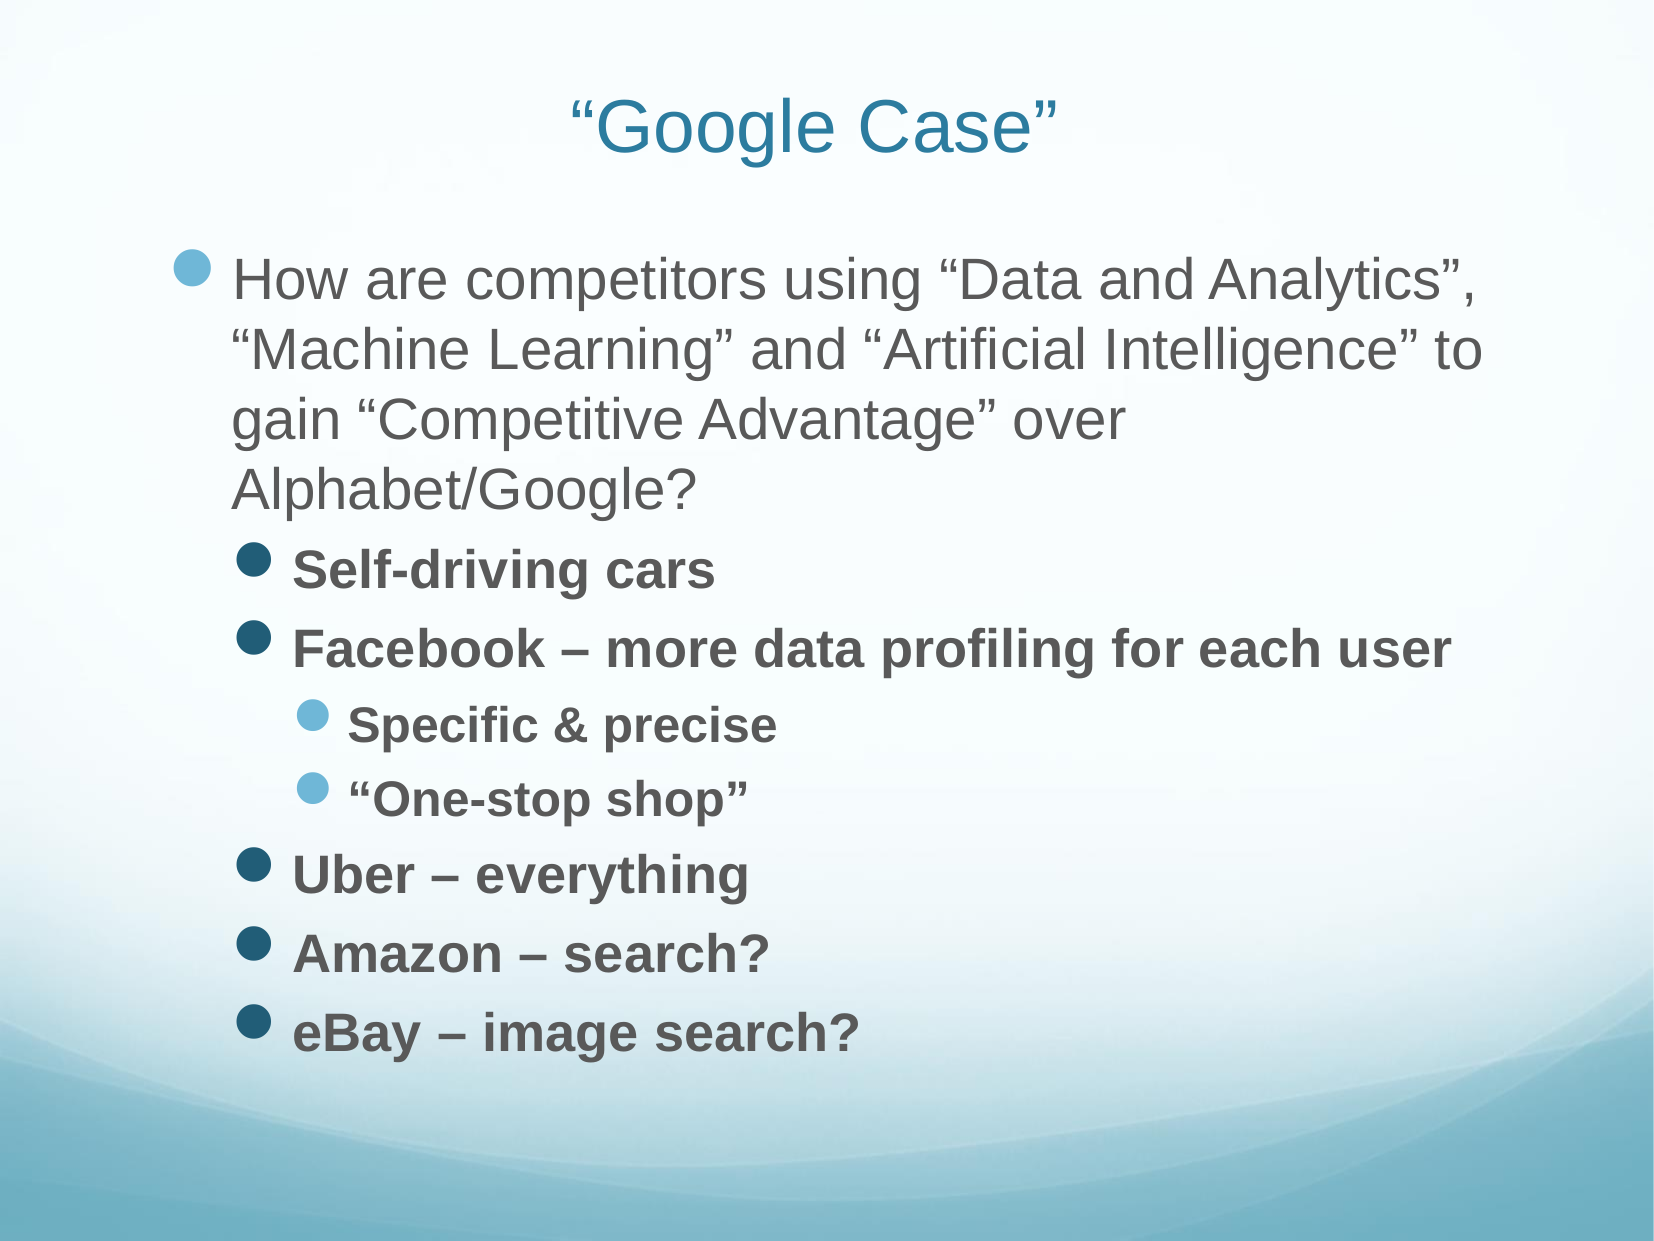

# “Google Case”
How are competitors using “Data and Analytics”, “Machine Learning” and “Artificial Intelligence” to gain “Competitive Advantage” over Alphabet/Google?
Self-driving cars
Facebook – more data profiling for each user
Specific & precise
“One-stop shop”
Uber – everything
Amazon – search?
eBay – image search?